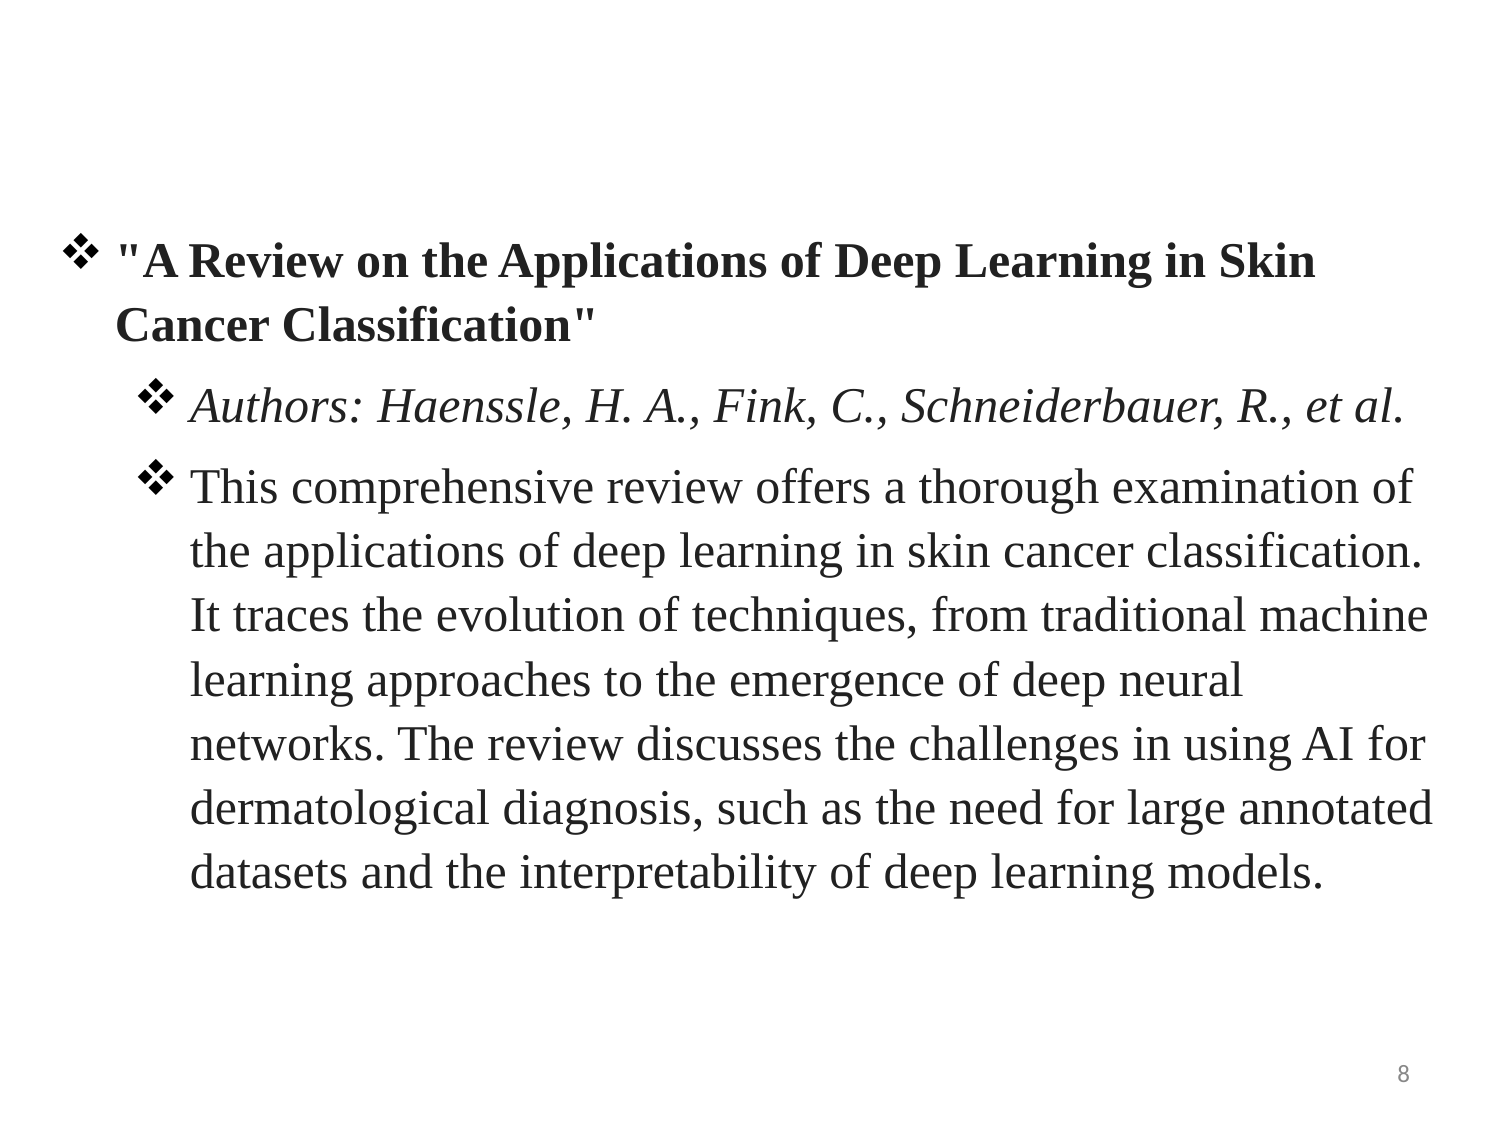

"A Review on the Applications of Deep Learning in Skin Cancer Classification"
Authors: Haenssle, H. A., Fink, C., Schneiderbauer, R., et al.
This comprehensive review offers a thorough examination of the applications of deep learning in skin cancer classification. It traces the evolution of techniques, from traditional machine learning approaches to the emergence of deep neural networks. The review discusses the challenges in using AI for dermatological diagnosis, such as the need for large annotated datasets and the interpretability of deep learning models.
8